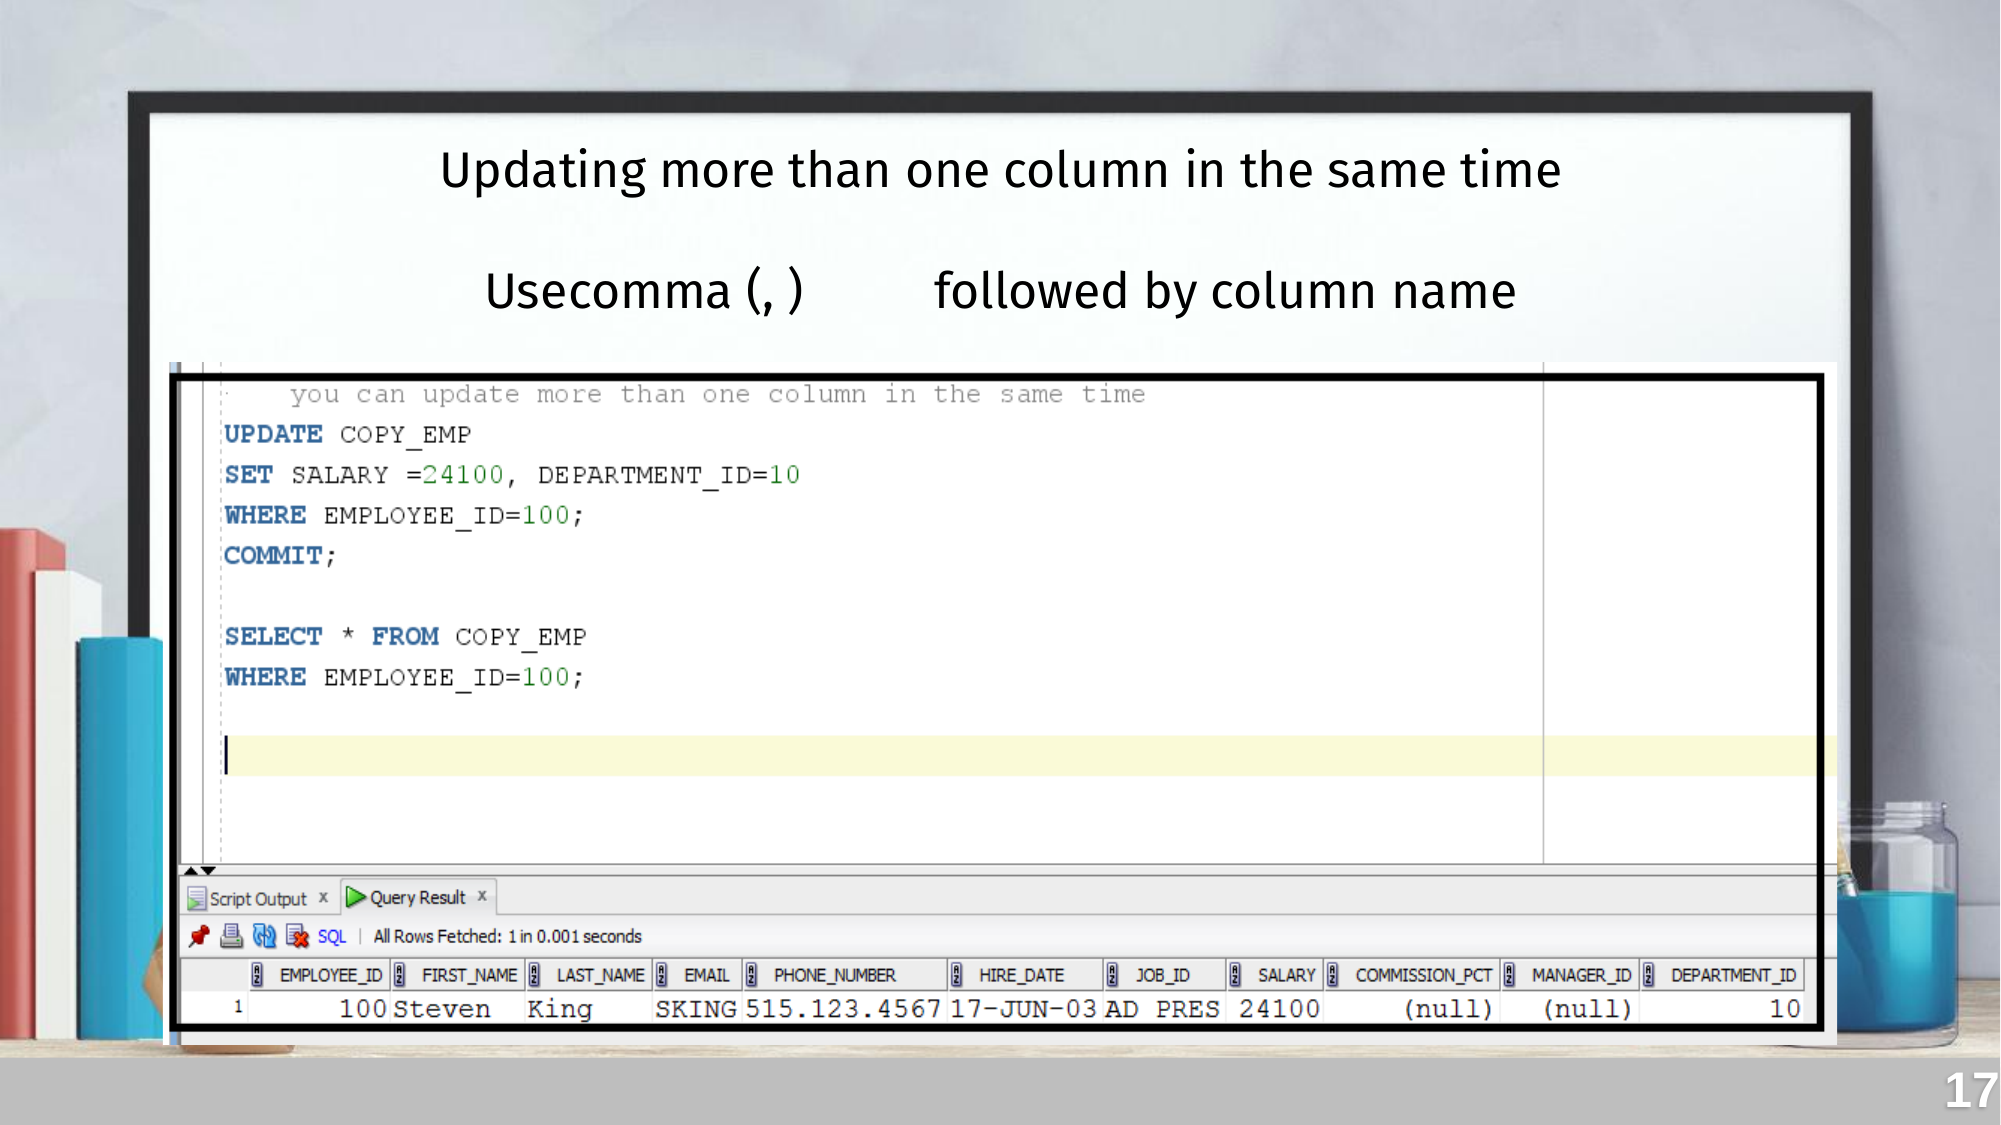

Updating more than one column in the same time

Use	comma (, )	followed by column name

17